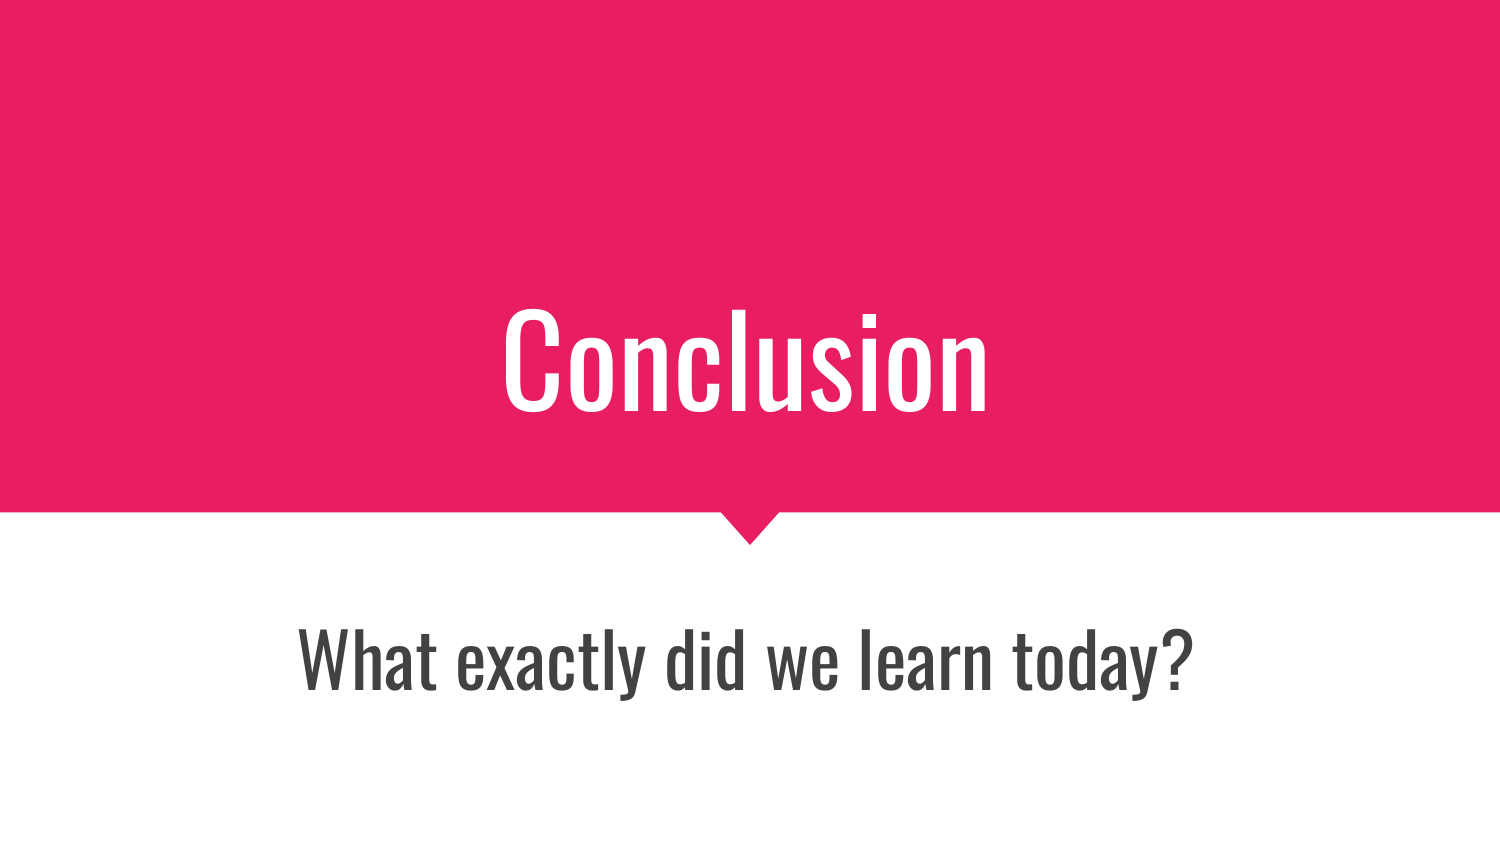

# Conclusion
What exactly did we learn today?